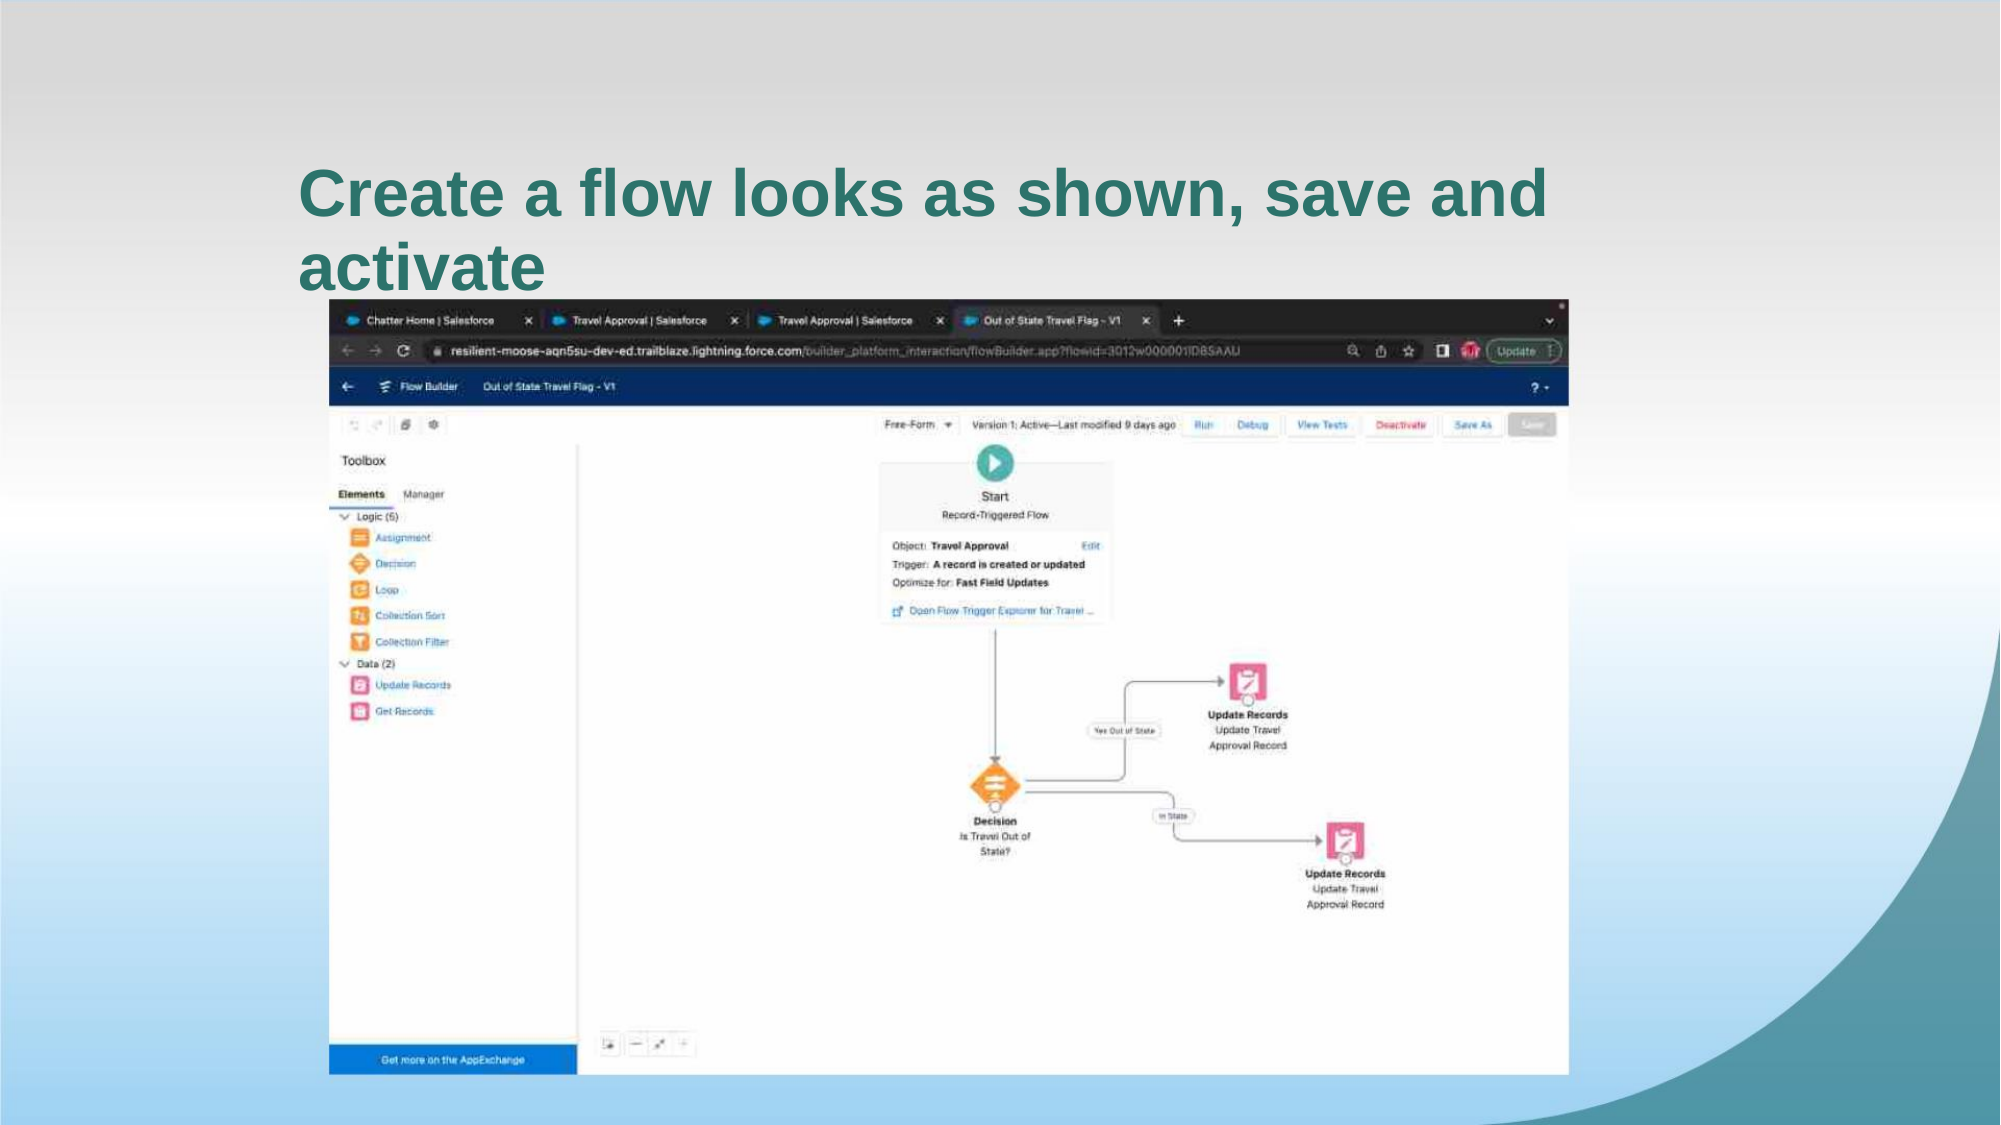

Create a flow looks as shown, save and activate